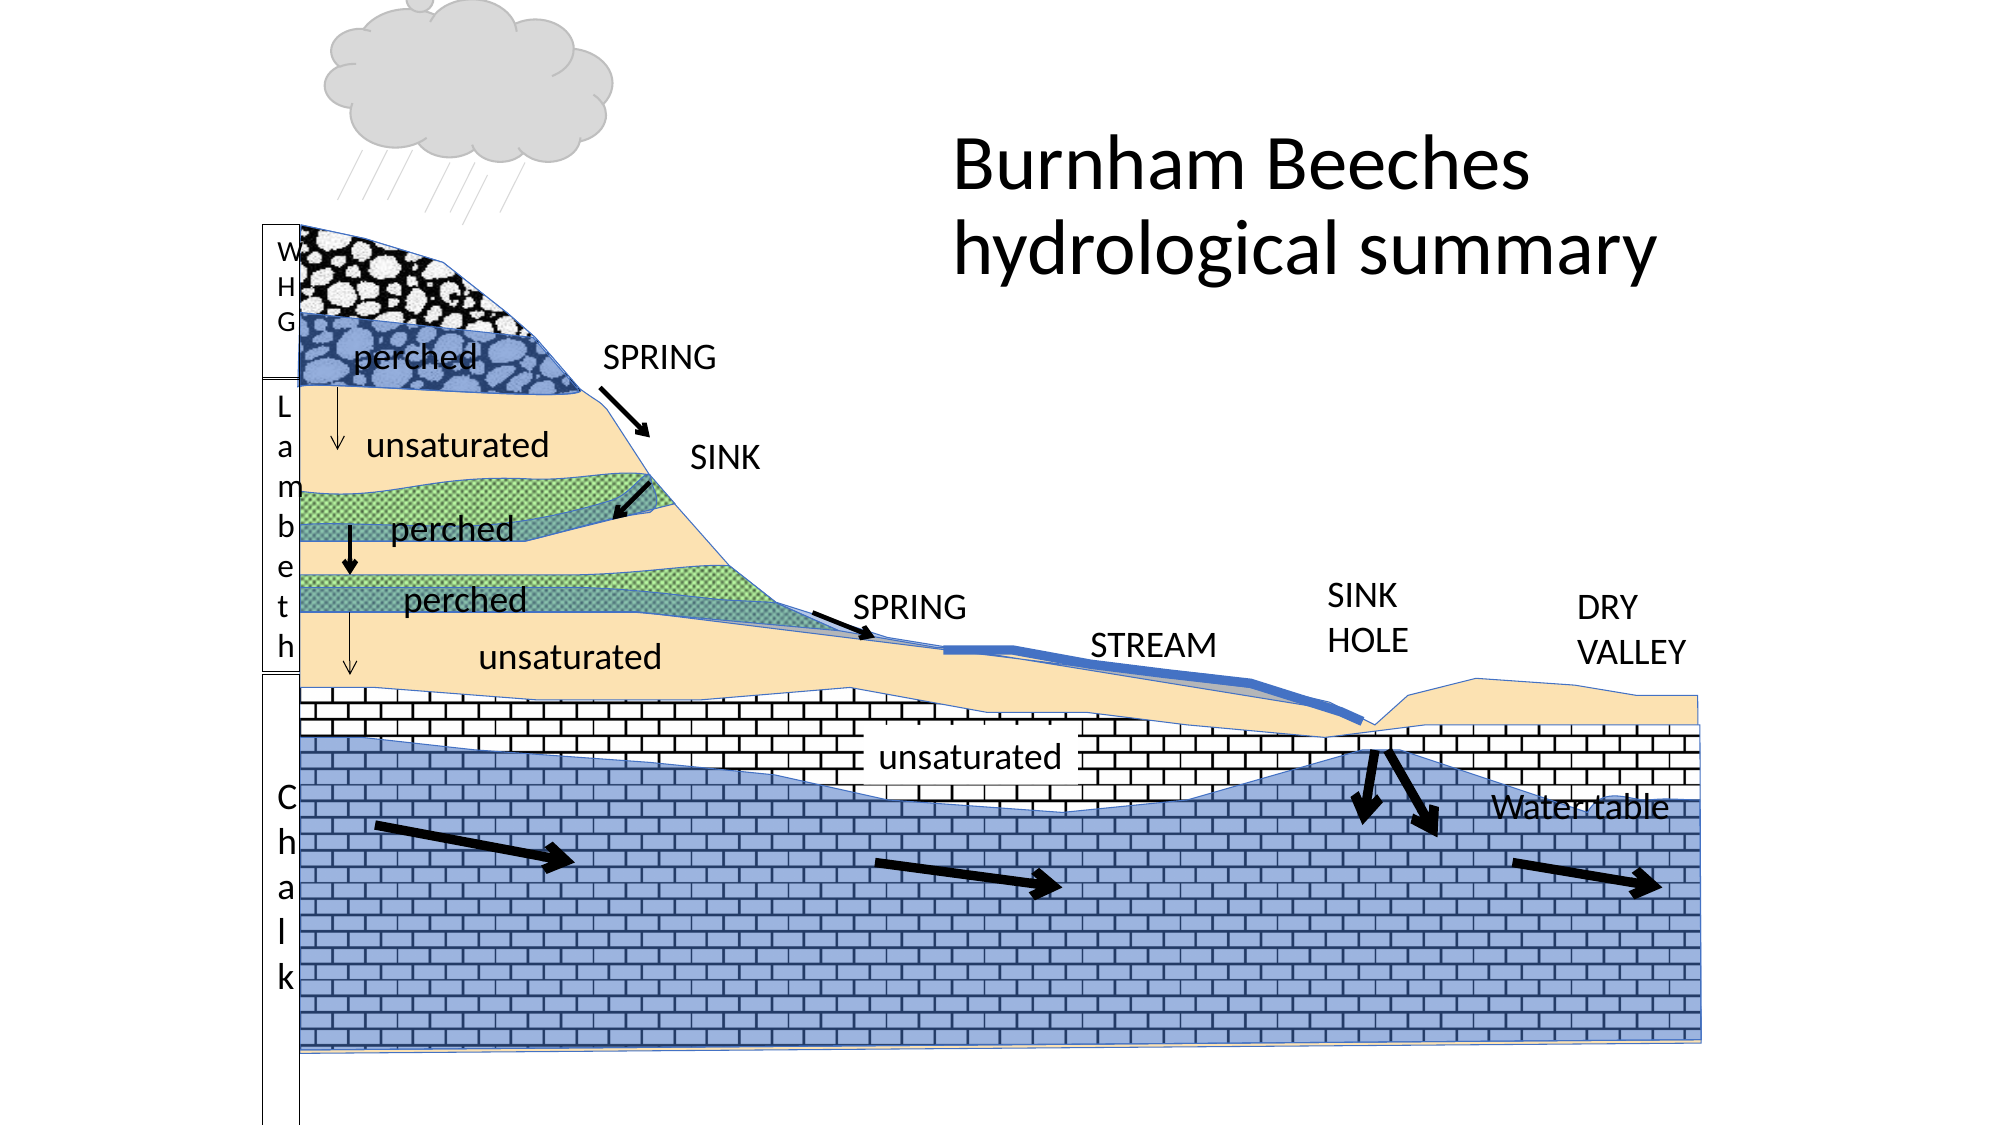

Burnham Beeches hydrological summary

WHG

Lambeth

Chalk

perched
SPRING
unsaturated
SINK

perched
SINK HOLE

perched
SPRING
DRY VALLEY

STREAM
unsaturated

unsaturated

Water table